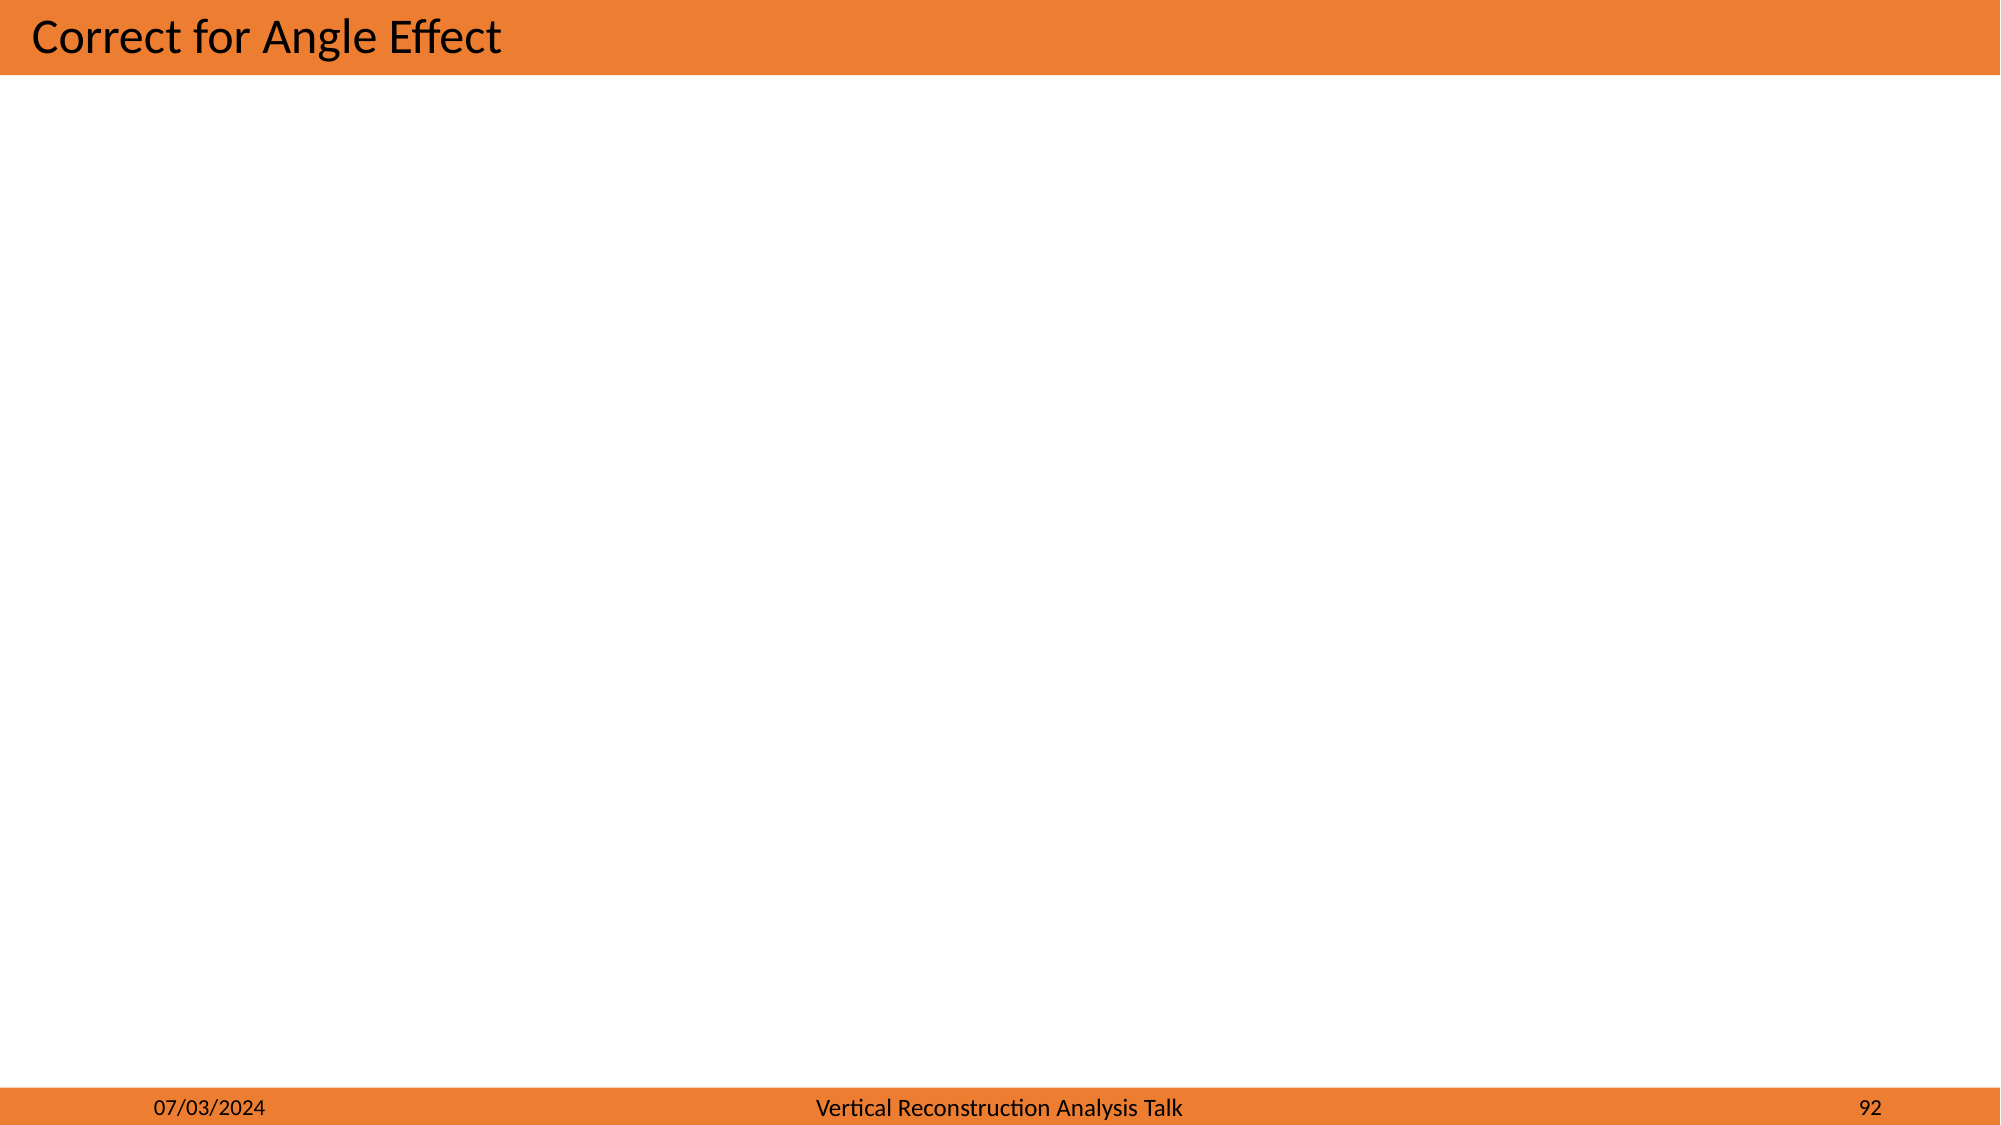

# Correct for Angle Effect

07/03/2024
Vertical Reconstruction Analysis Talk
92